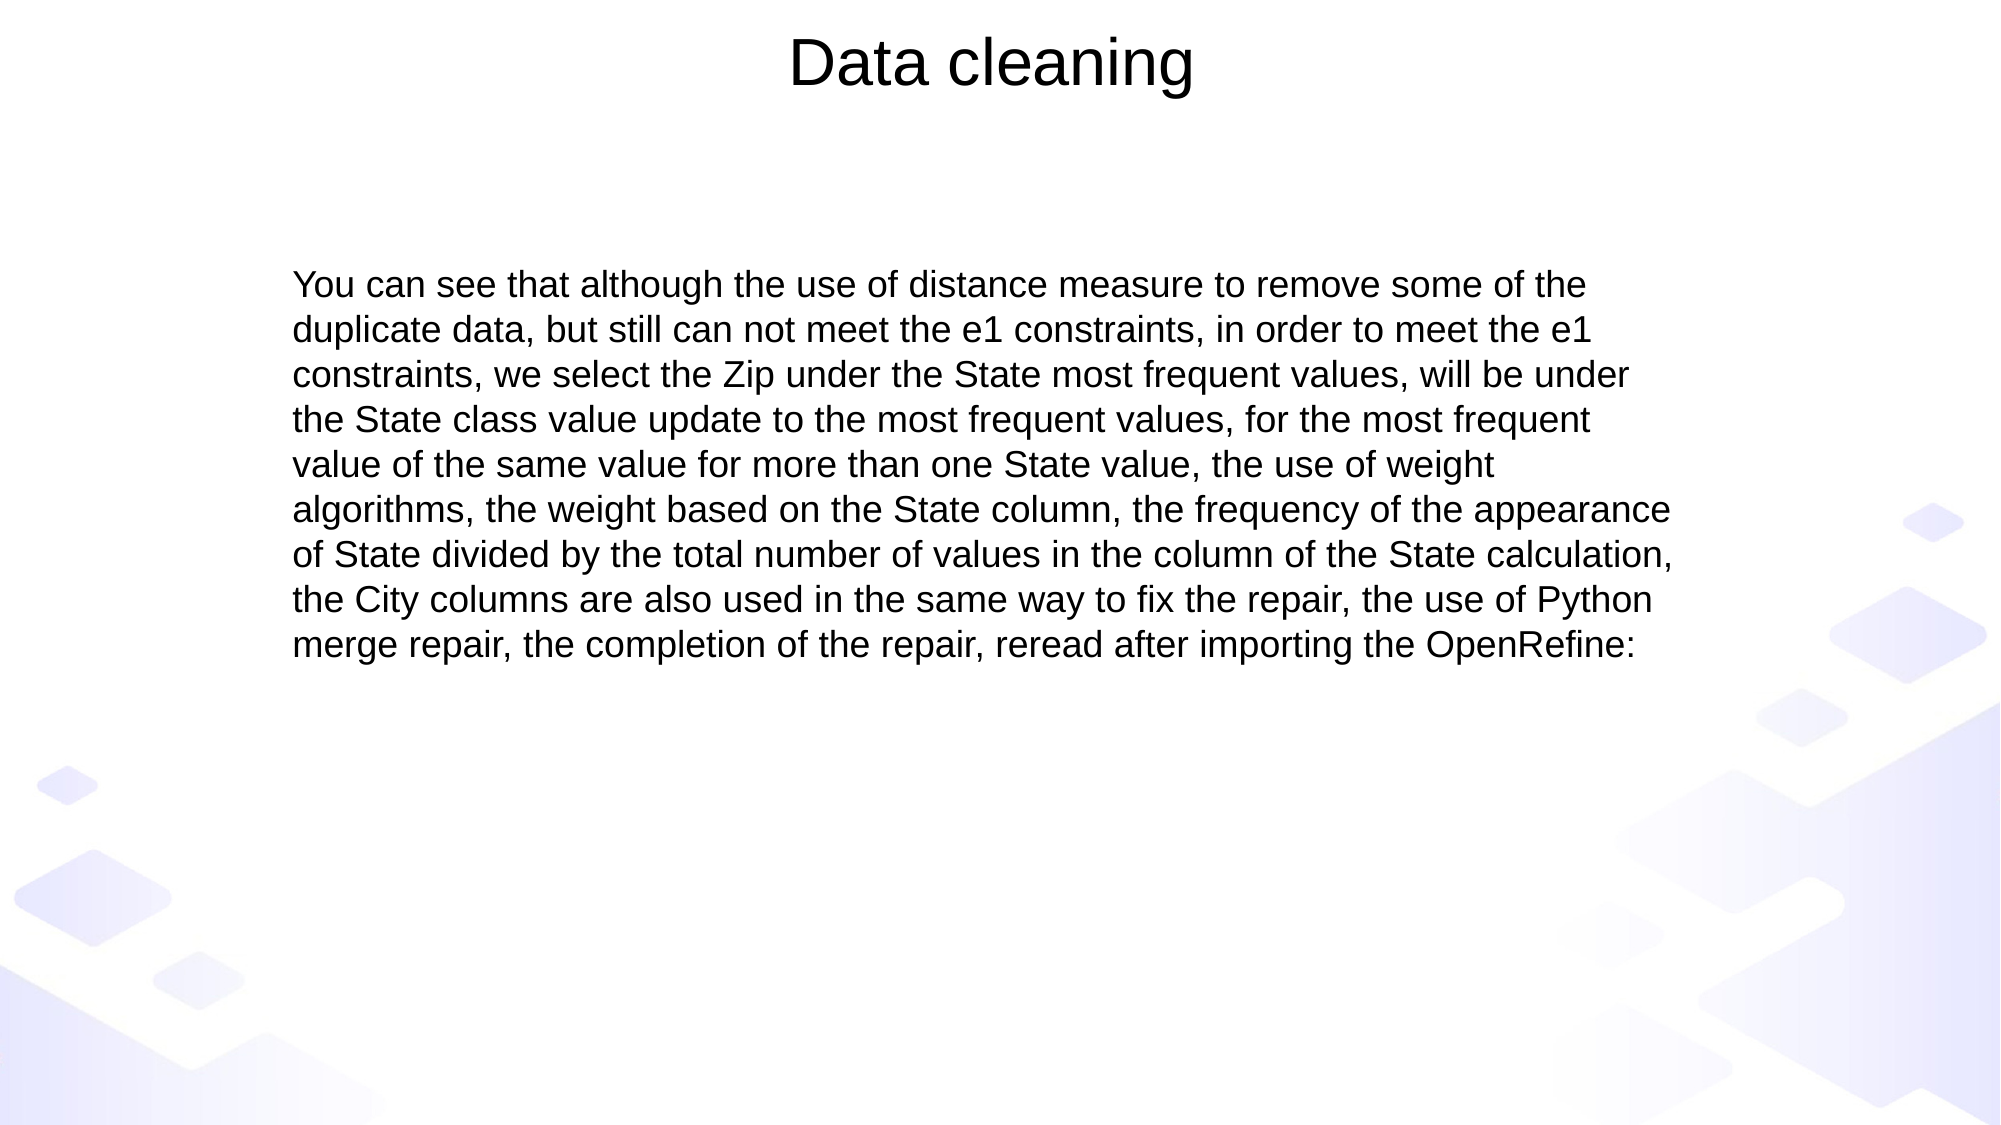

Data cleaning

You can see that although the use of distance measure to remove some of the duplicate data, but still can not meet the e1 constraints, in order to meet the e1 constraints, we select the Zip under the State most frequent values, will be under the State class value update to the most frequent values, for the most frequent value of the same value for more than one State value, the use of weight algorithms, the weight based on the State column, the frequency of the appearance of State divided by the total number of values in the column of the State calculation, the City columns are also used in the same way to fix the repair, the use of Python merge repair, the completion of the repair, reread after importing the OpenRefine: